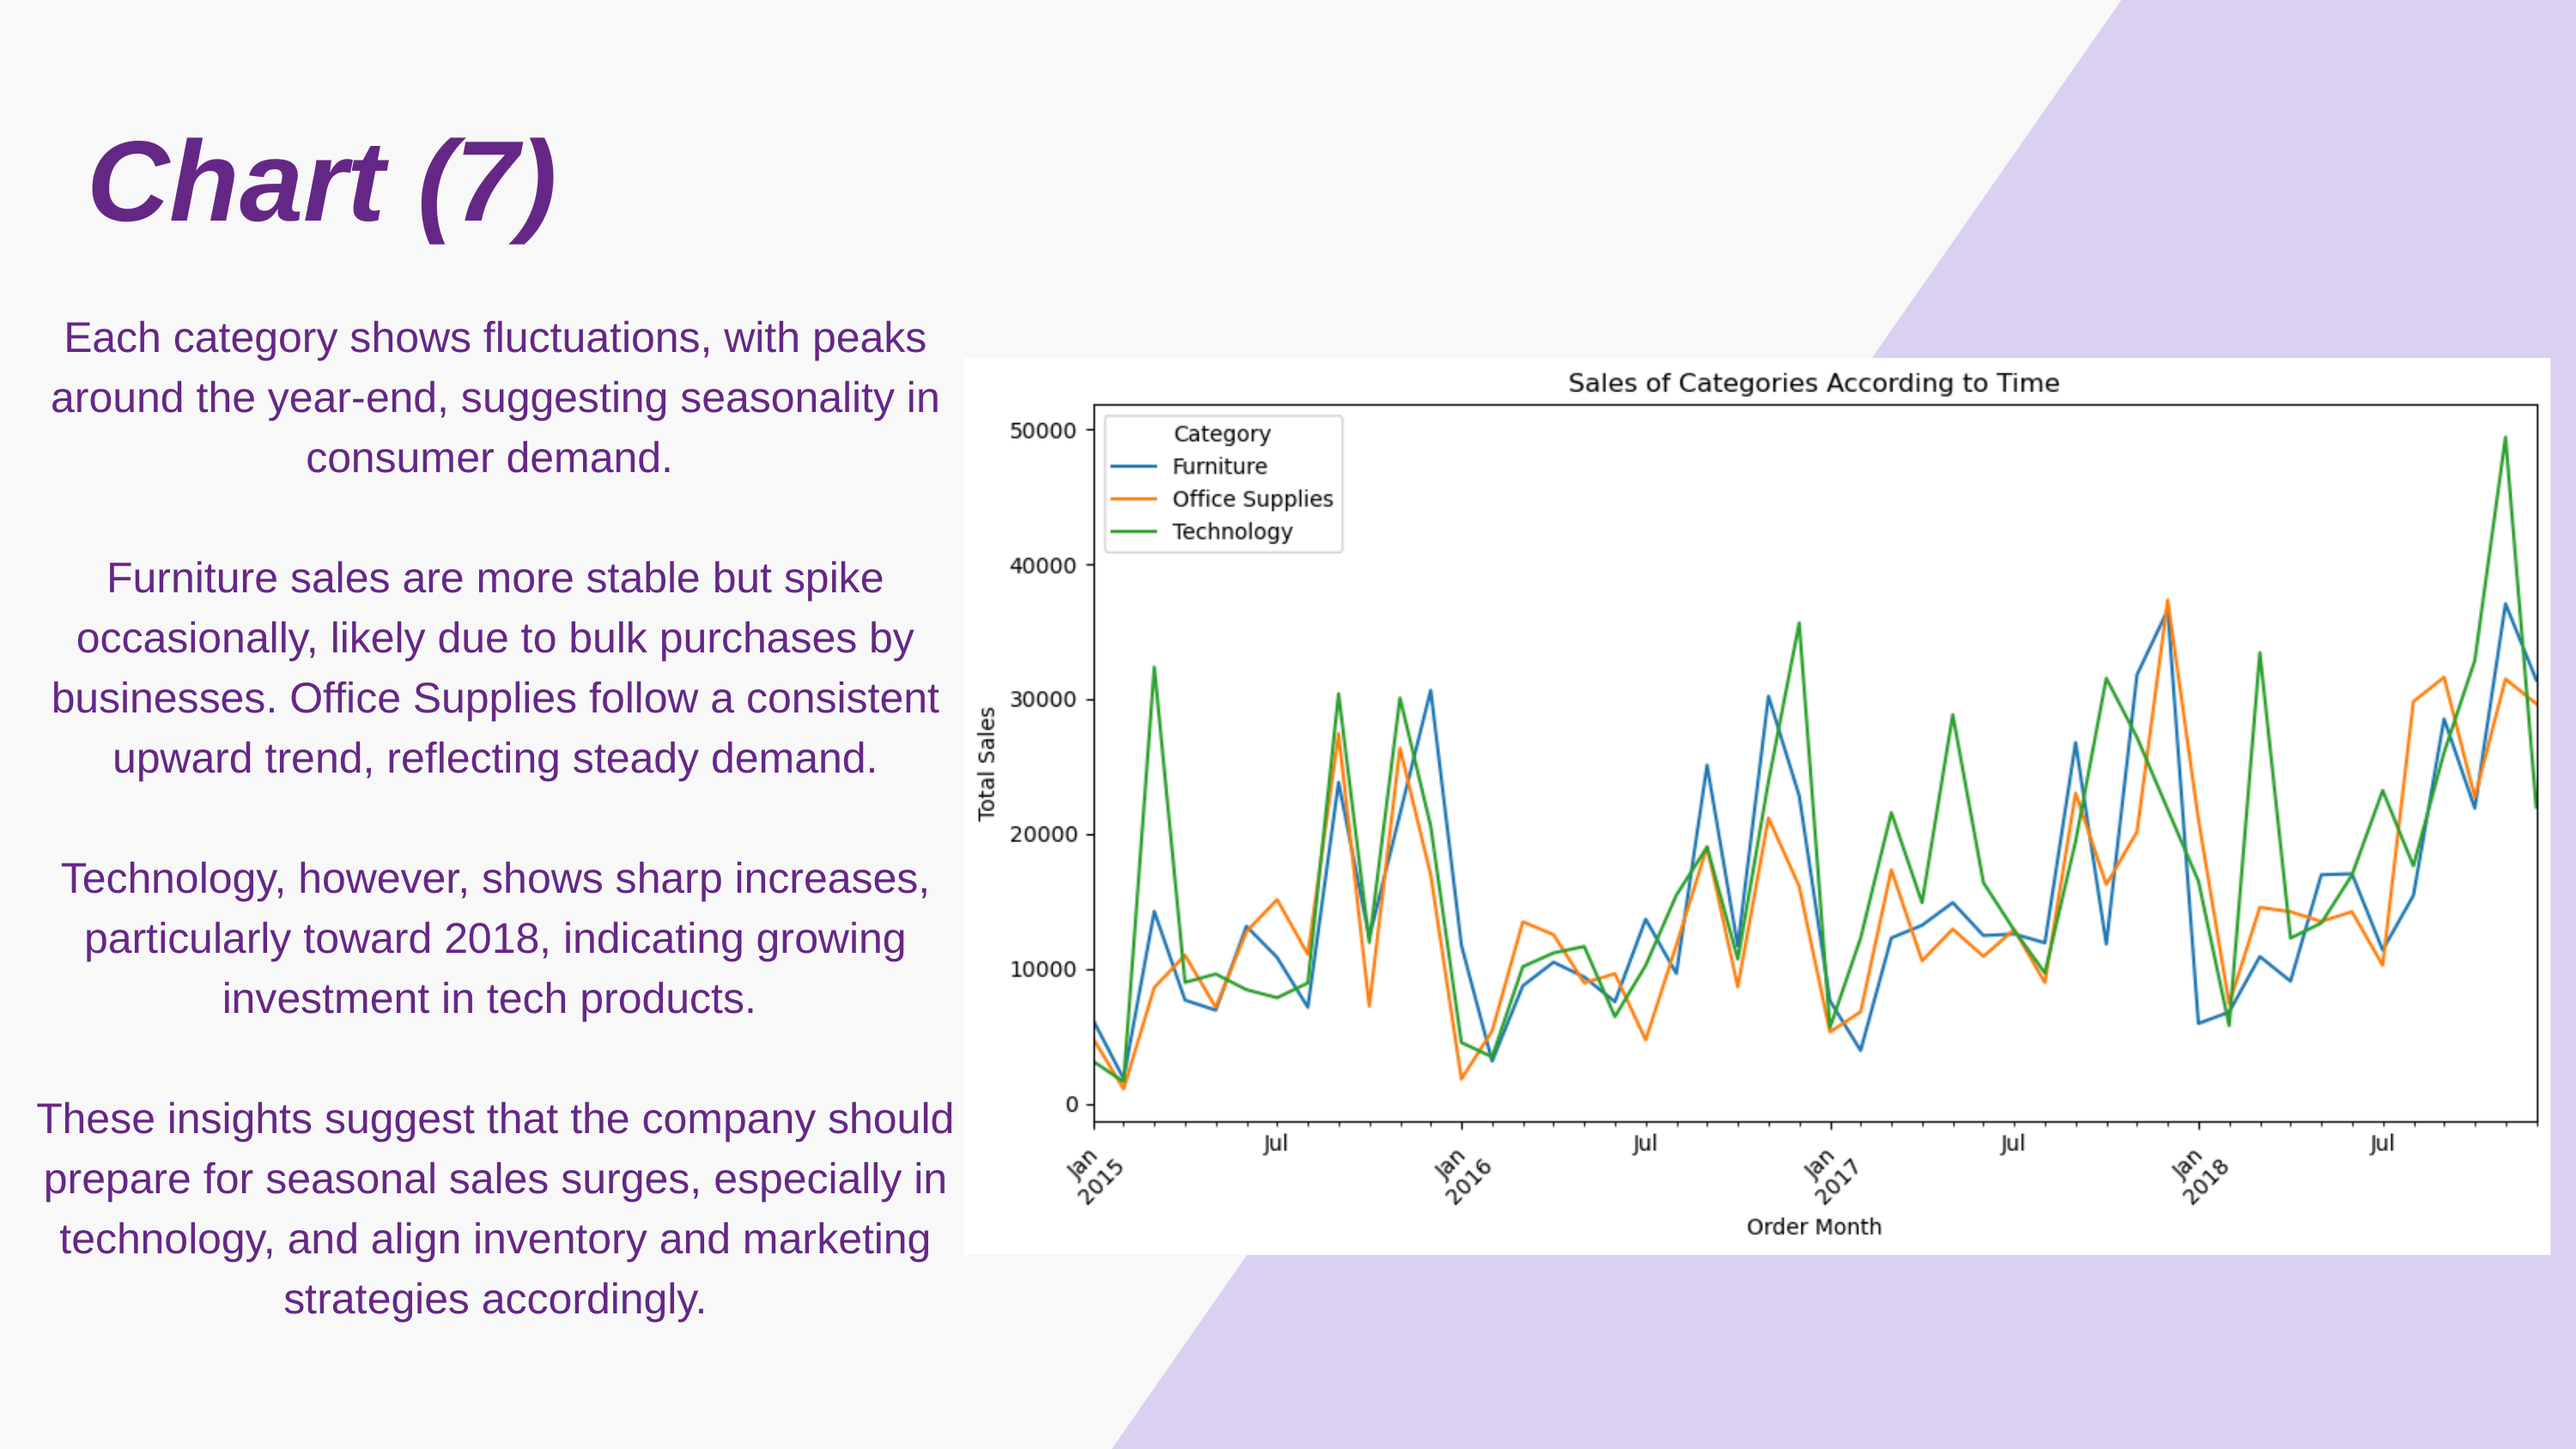

Chart (7)
Each category shows fluctuations, with peaks around the year-end, suggesting seasonality in consumer demand.

Furniture sales are more stable but spike occasionally, likely due to bulk purchases by businesses. Office Supplies follow a consistent upward trend, reflecting steady demand.

Technology, however, shows sharp increases, particularly toward 2018, indicating growing investment in tech products.

These insights suggest that the company should prepare for seasonal sales surges, especially in technology, and align inventory and marketing strategies accordingly.